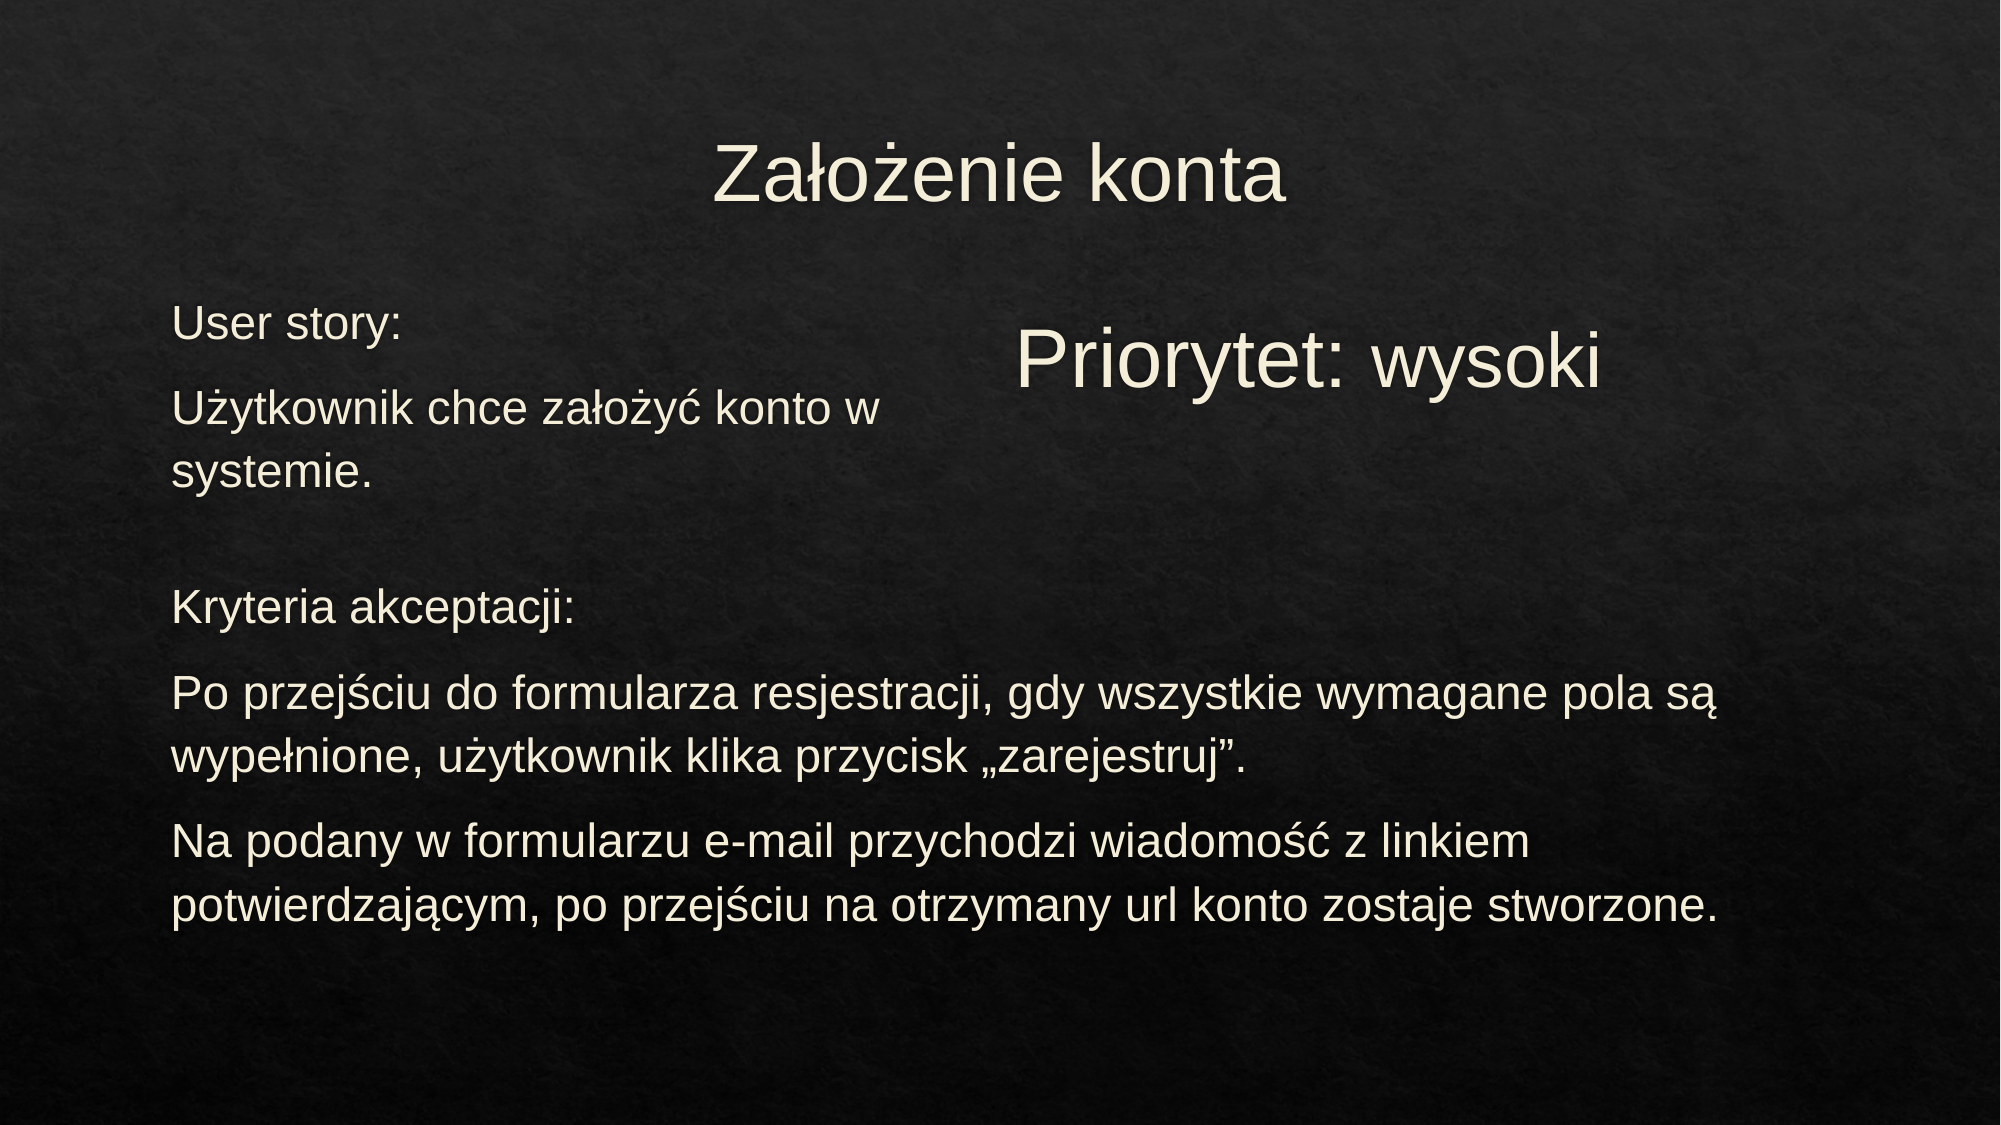

# Założenie konta
Priorytet: wysoki
User story:
Użytkownik chce założyć konto w systemie.
Kryteria akceptacji:
Po przejściu do formularza resjestracji, gdy wszystkie wymagane pola są wypełnione, użytkownik klika przycisk „zarejestruj”.
Na podany w formularzu e-mail przychodzi wiadomość z linkiem potwierdzającym, po przejściu na otrzymany url konto zostaje stworzone.